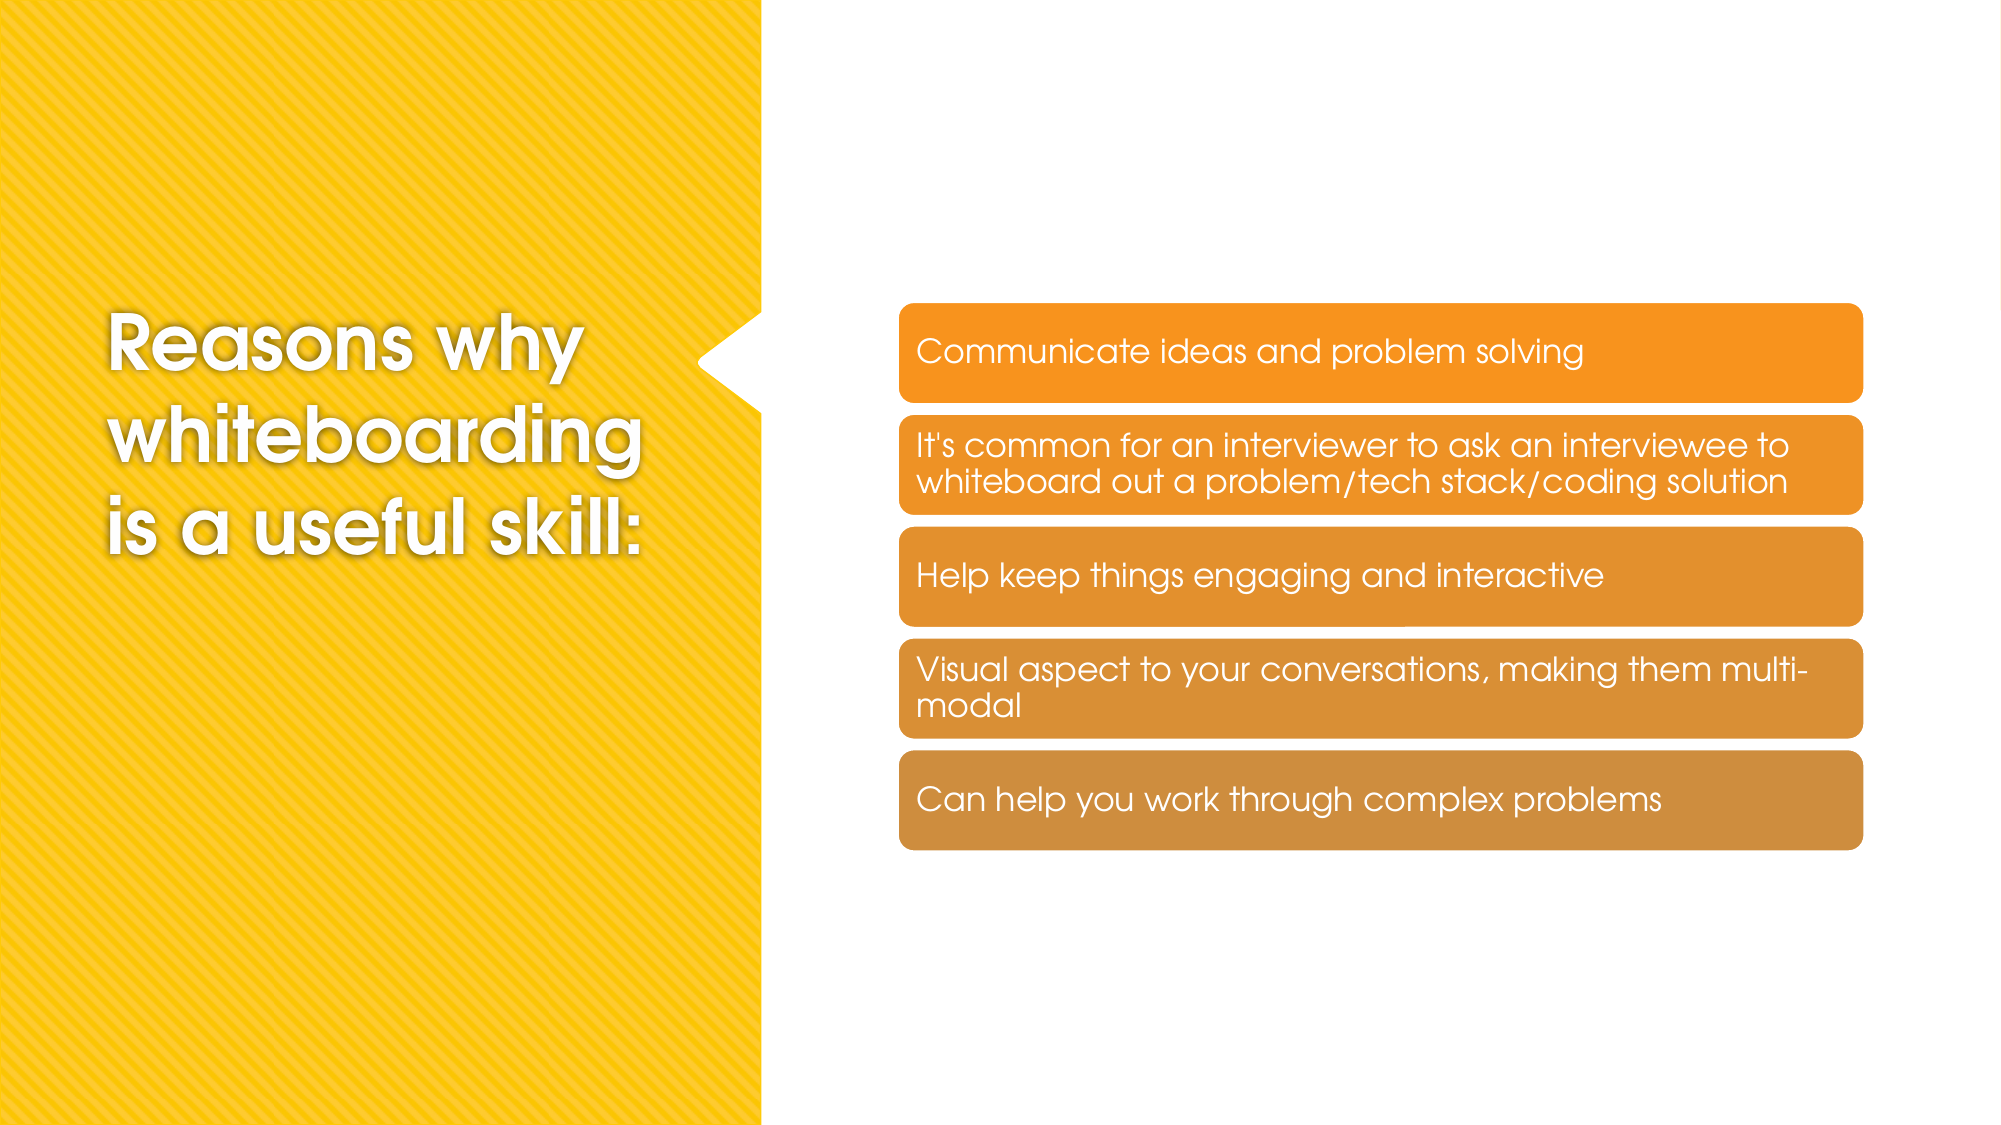

Communicate ideas and problem solving
It's common for an interviewer to ask an interviewee to whiteboard out a problem/tech stack/coding solution
Help keep things engaging and interactive
Visual aspect to your conversations, making them multi-modal
Can help you work through complex problems
# Reasons why whiteboarding is a useful skill: